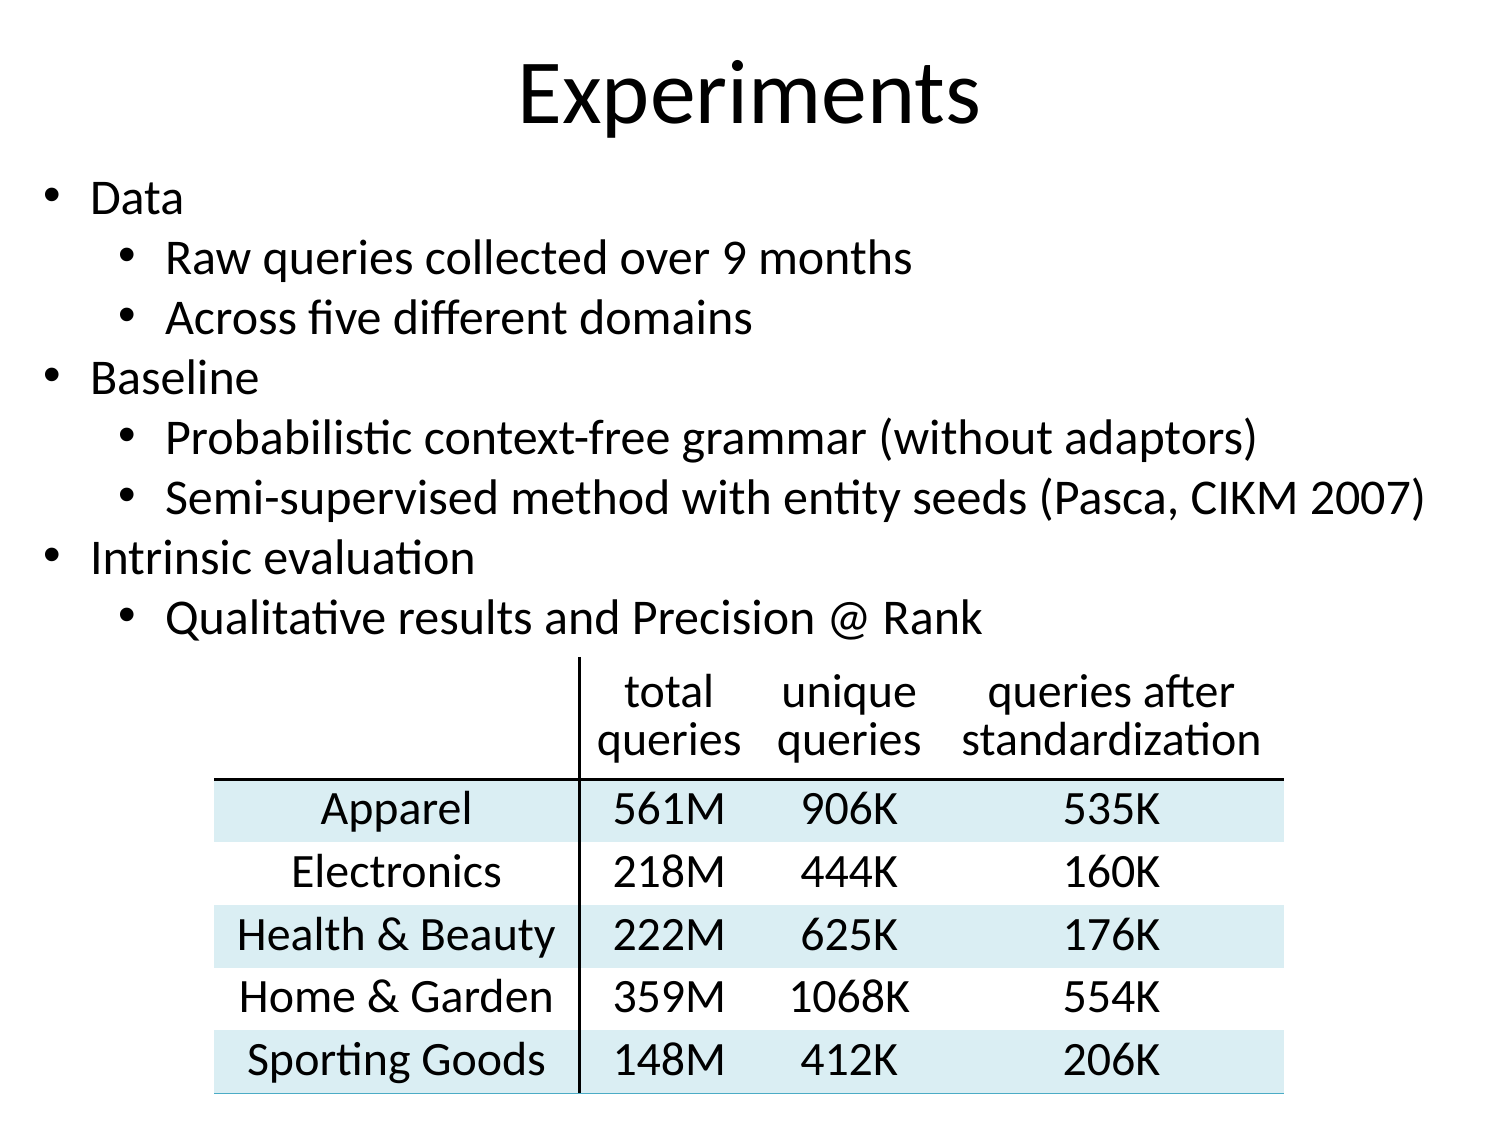

Experiments
Data
Raw queries collected over 9 months
Across five different domains
Baseline
Probabilistic context-free grammar (without adaptors)
Semi-supervised method with entity seeds (Pasca, CIKM 2007)
Intrinsic evaluation
Qualitative results and Precision @ Rank
|  | total queries | unique queries | queries after standardization |
| --- | --- | --- | --- |
| Apparel | 561M | 906K | 535K |
| Electronics | 218M | 444K | 160K |
| Health & Beauty | 222M | 625K | 176K |
| Home & Garden | 359M | 1068K | 554K |
| Sporting Goods | 148M | 412K | 206K |